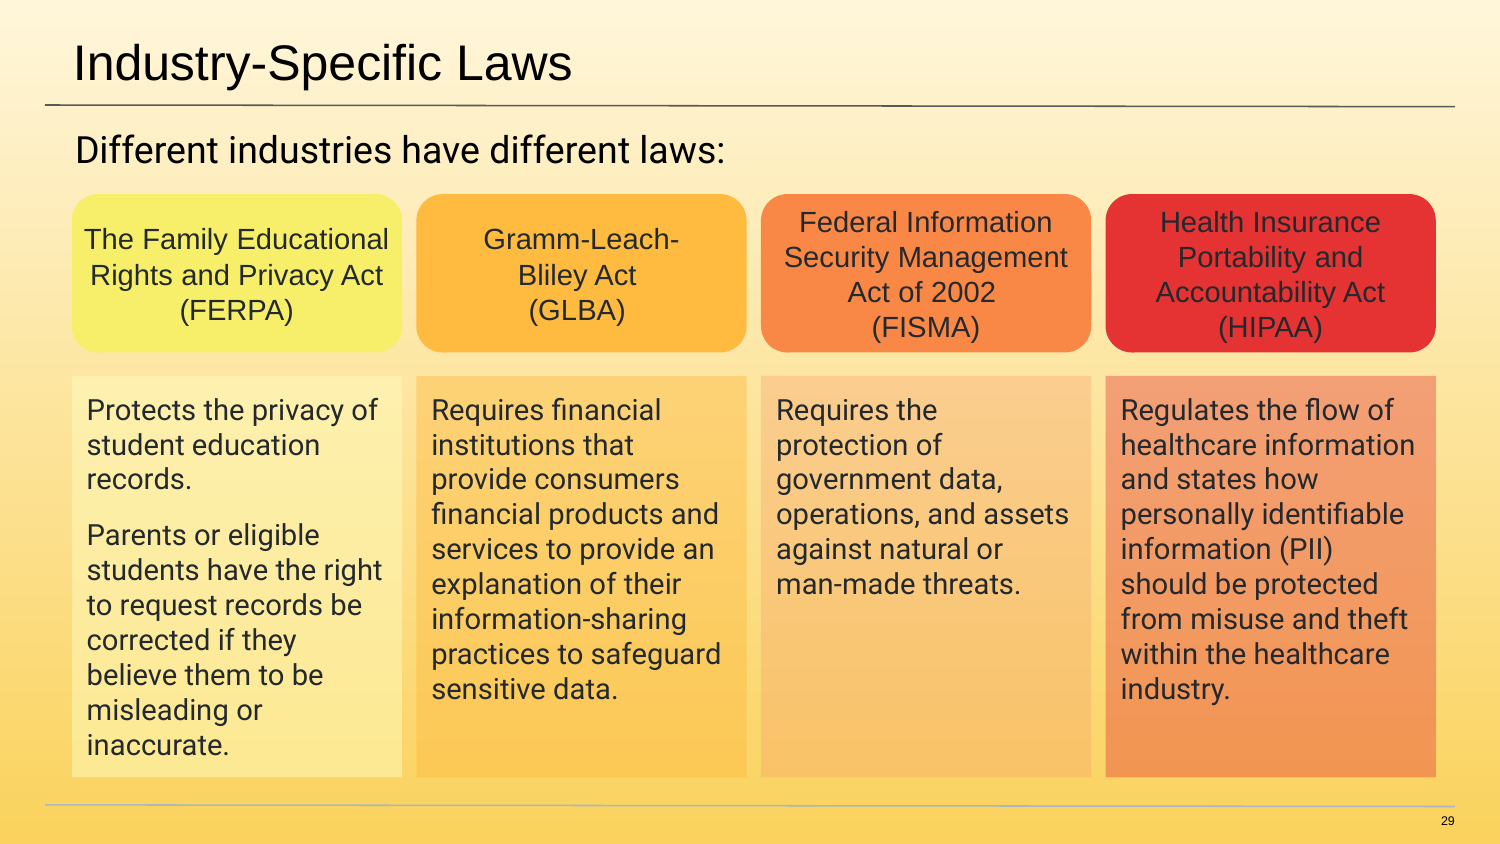

# Industry-Specific Laws

Different industries have different laws:
The Family Educational Rights and Privacy Act (FERPA)
Gramm-Leach-
Bliley Act
(GLBA)
Federal Information Security Management Act of 2002
(FISMA)
Health Insurance Portability and Accountability Act (HIPAA)
Protects the privacy of student education records.
Parents or eligible students have the right to request records be corrected if they believe them to be misleading or inaccurate.
Requires financial institutions that provide consumers financial products and services to provide an explanation of their information-sharing practices to safeguard sensitive data.
Requires the protection of government data, operations, and assets against natural or man-made threats.
Regulates the flow of healthcare information and states how personally identifiable information (PII) should be protected from misuse and theft within the healthcare industry.
29